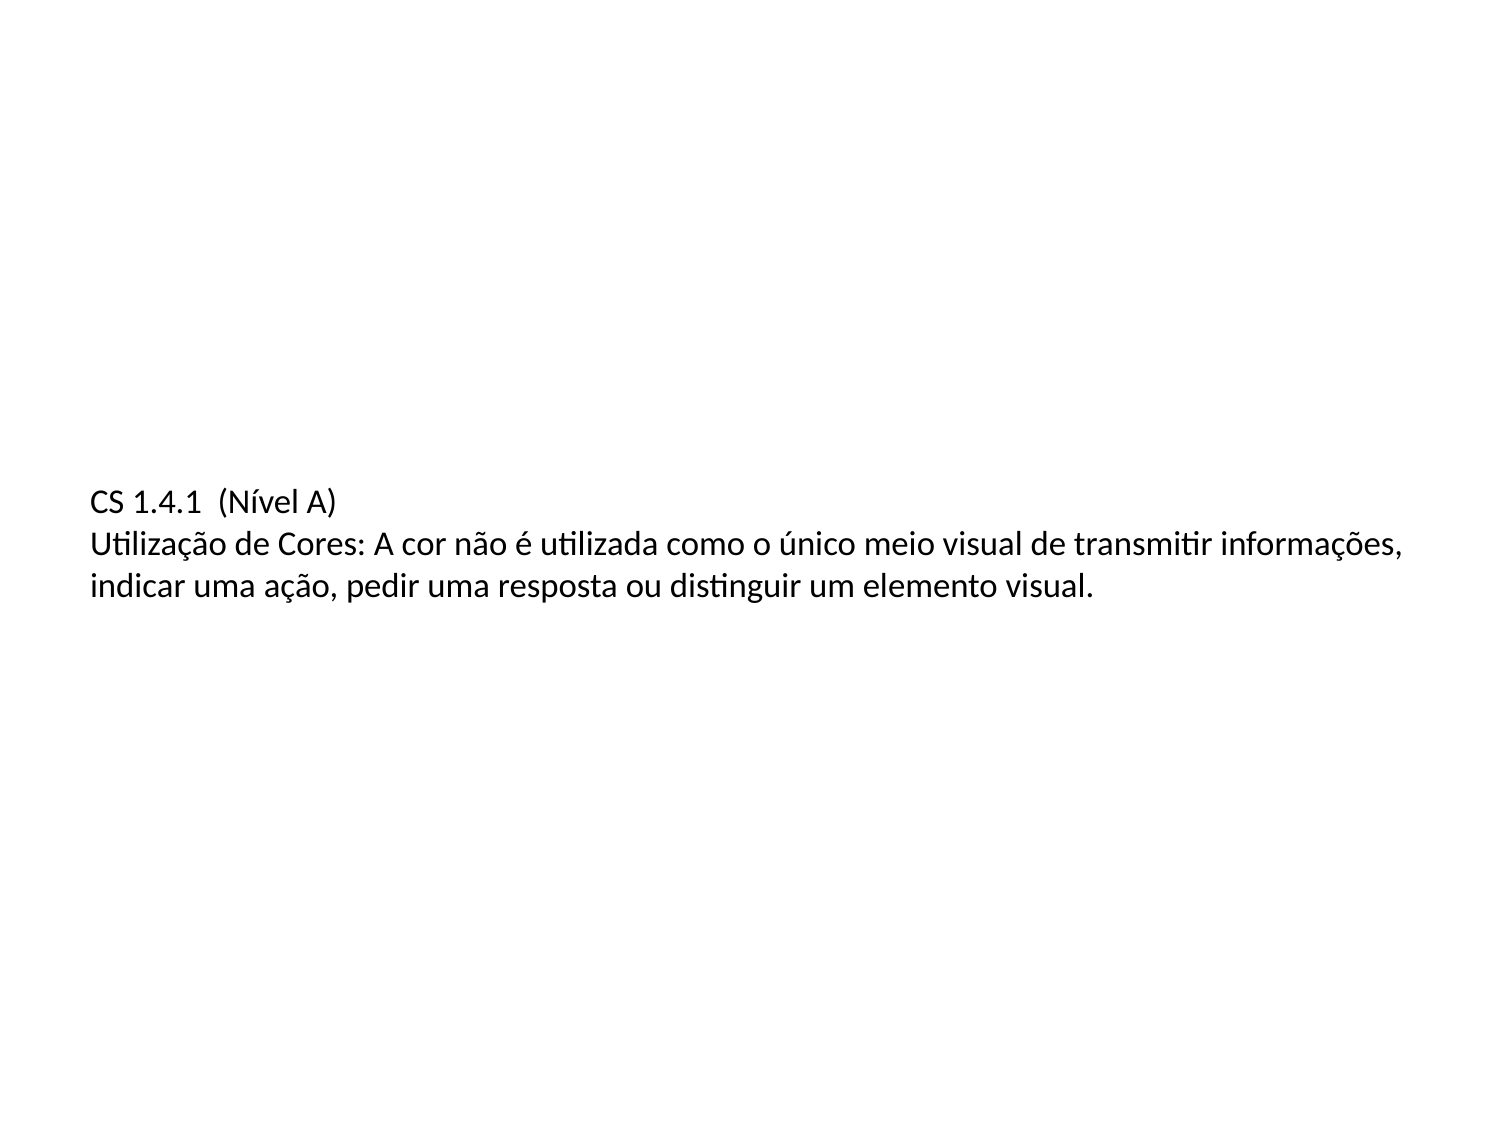

# CS 1.4.1  (Nível A) Utilização de Cores: A cor não é utilizada como o único meio visual de transmitir informações, indicar uma ação, pedir uma resposta ou distinguir um elemento visual.